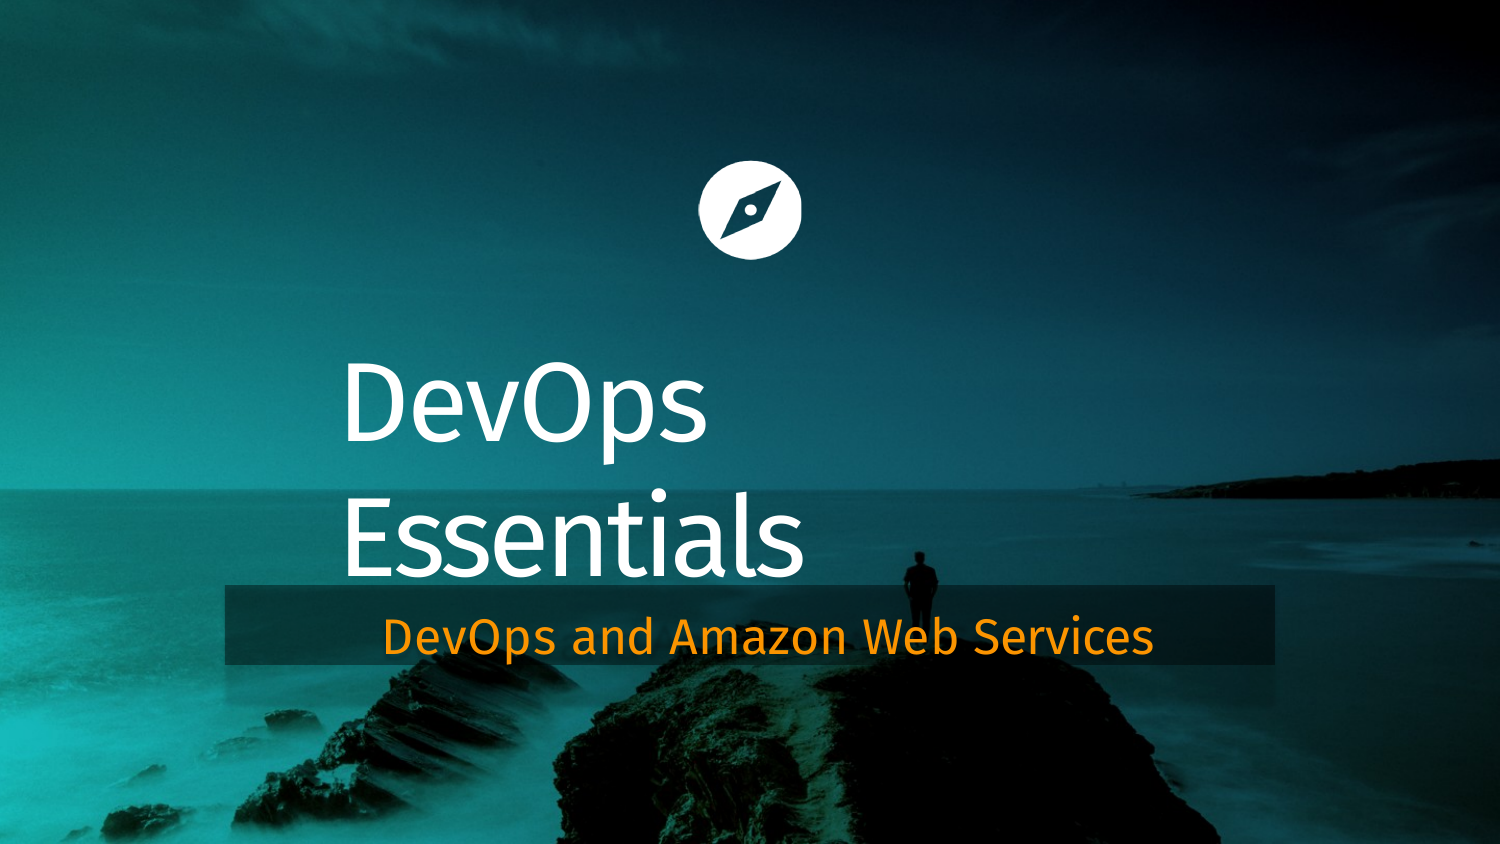

# DevOps Essentials

DevOps and Amazon Web Services

DevOps Essentials